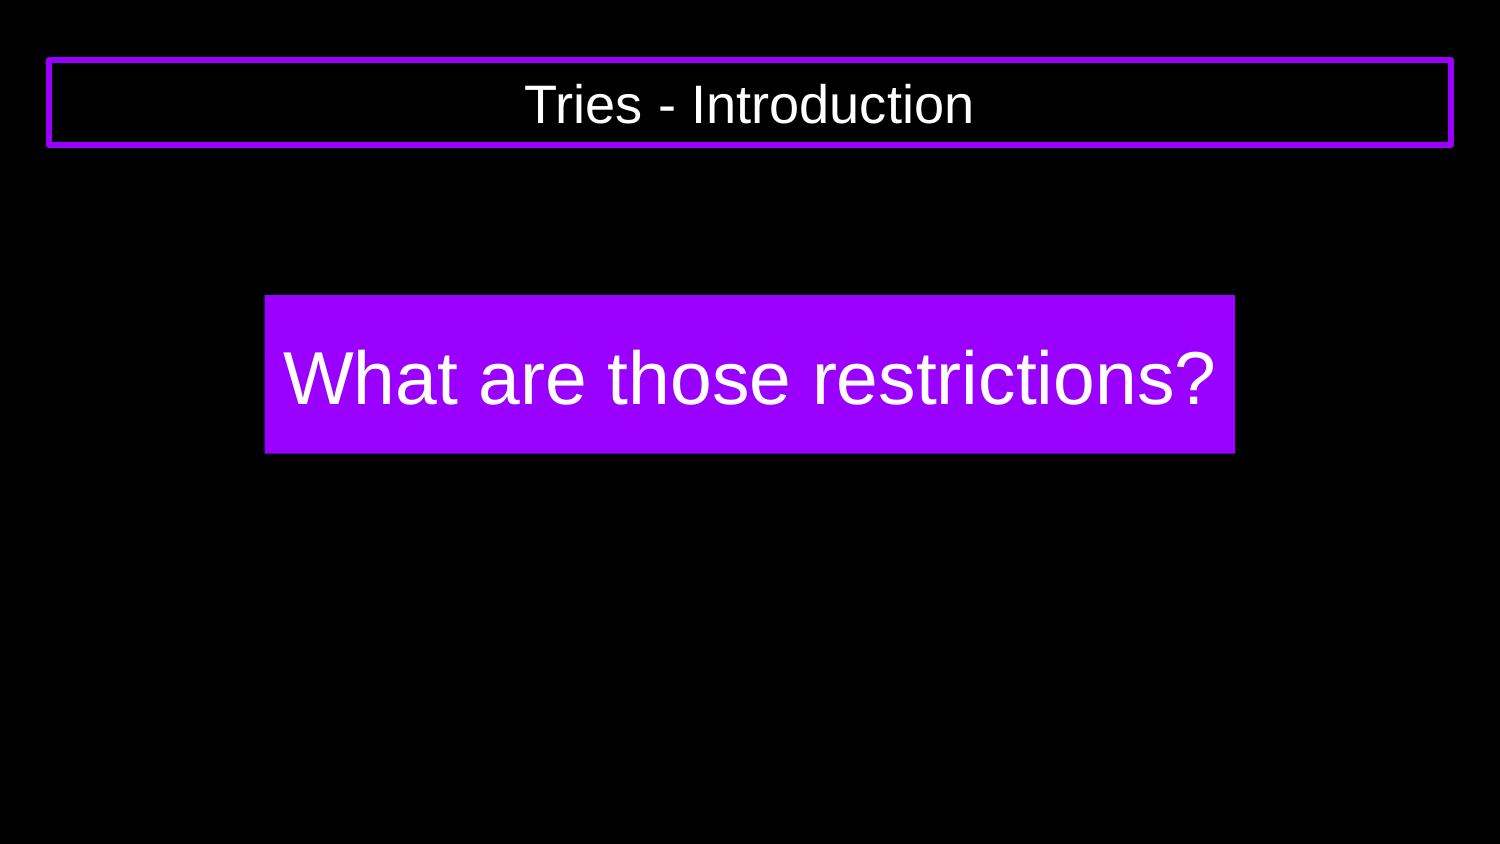

# Tries - Introduction
What are those restrictions?